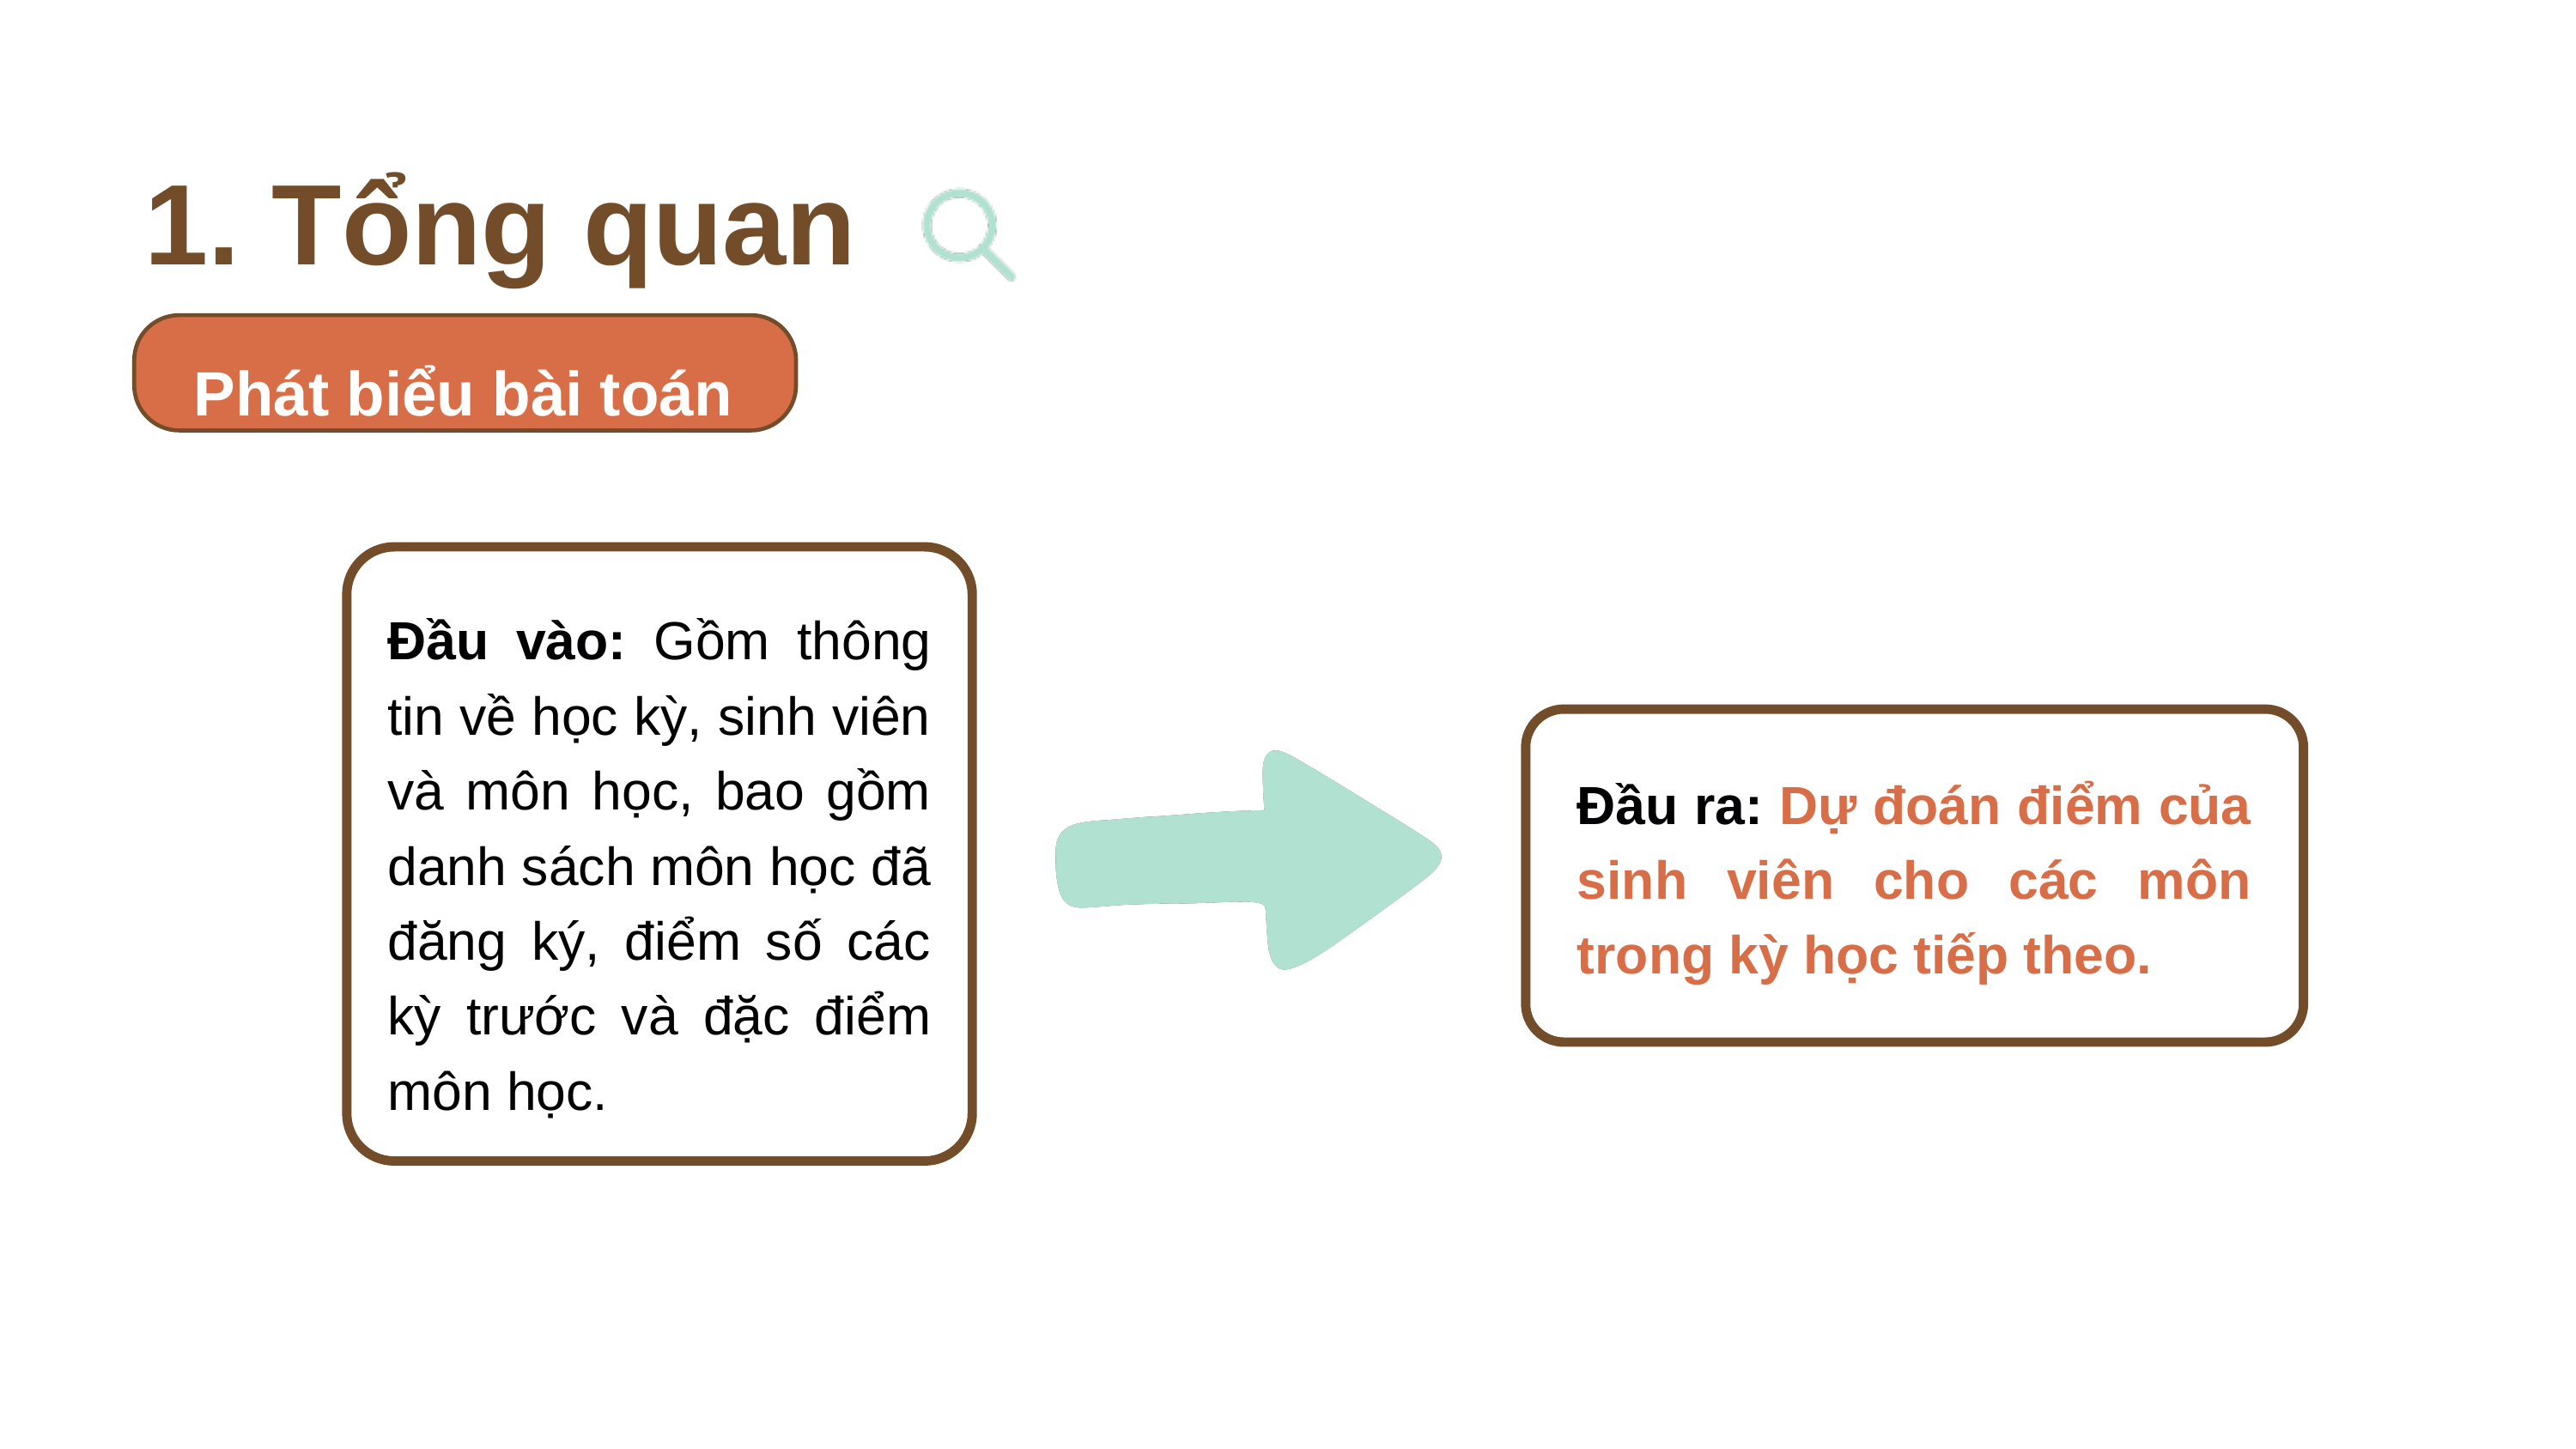

1. Tổng quan

Phát biểu bài toán

Đầu vào: Gồm thông tin về học kỳ, sinh viên và môn học, bao gồm danh sách môn học đã đăng ký, điểm số các kỳ trước và đặc điểm môn học.

Đầu ra: Dự đoán điểm của sinh viên cho các môn trong kỳ học tiếp theo.